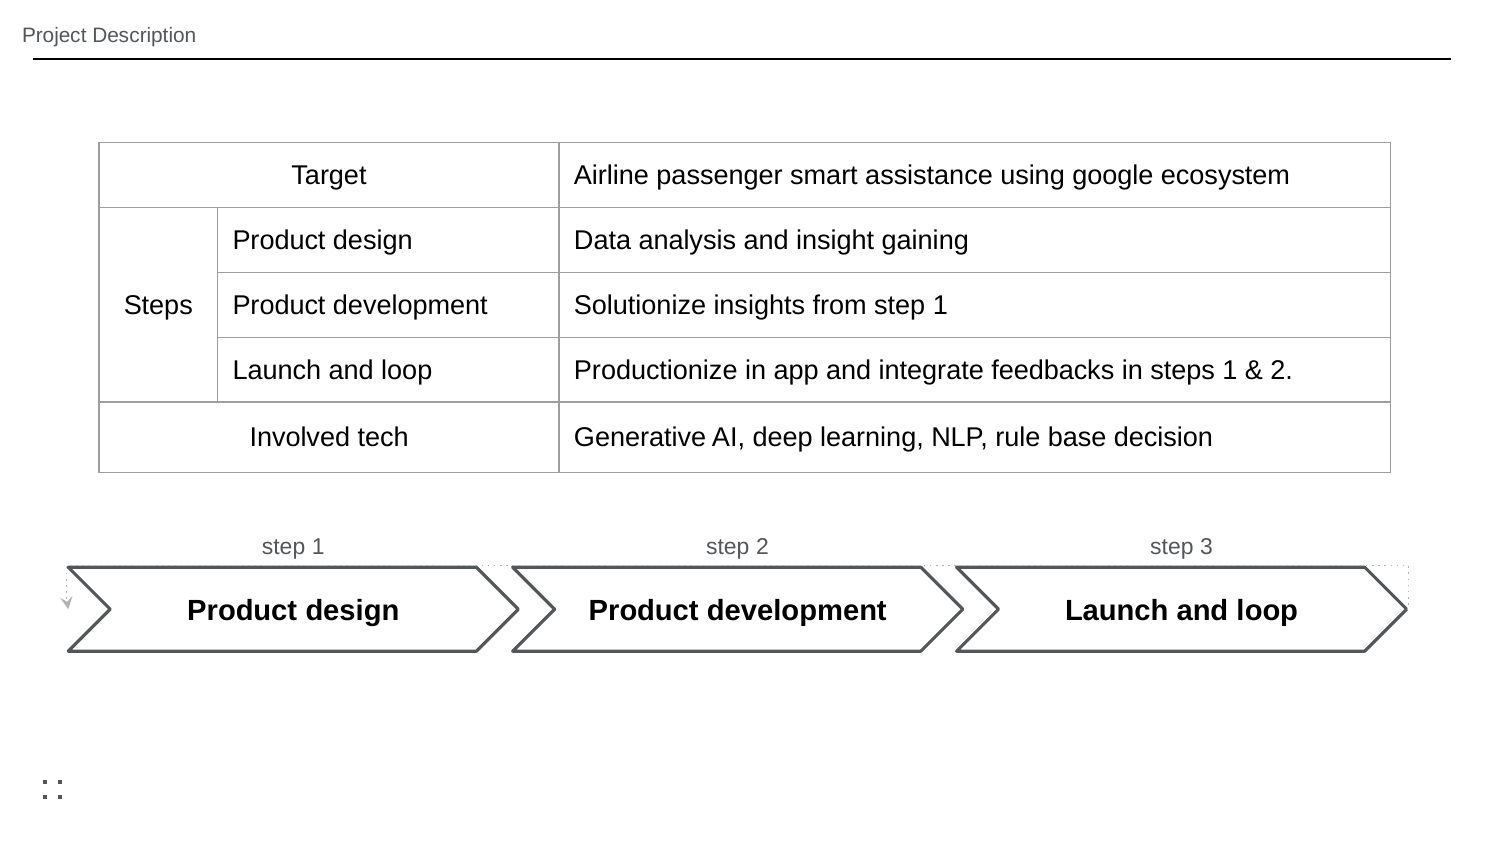

Project Description
| Target |  | Airline passenger smart assistance using google ecosystem |
| --- | --- | --- |
| Steps | Product design | Data analysis and insight gaining |
|  | Product development | Solutionize insights from step 1 |
|  | Launch and loop | Productionize in app and integrate feedbacks in steps 1 & 2. |
| Involved tech |  | Generative AI, deep learning, NLP, rule base decision |
step 1
step 2
step 3
Product design
Product development
Launch and loop